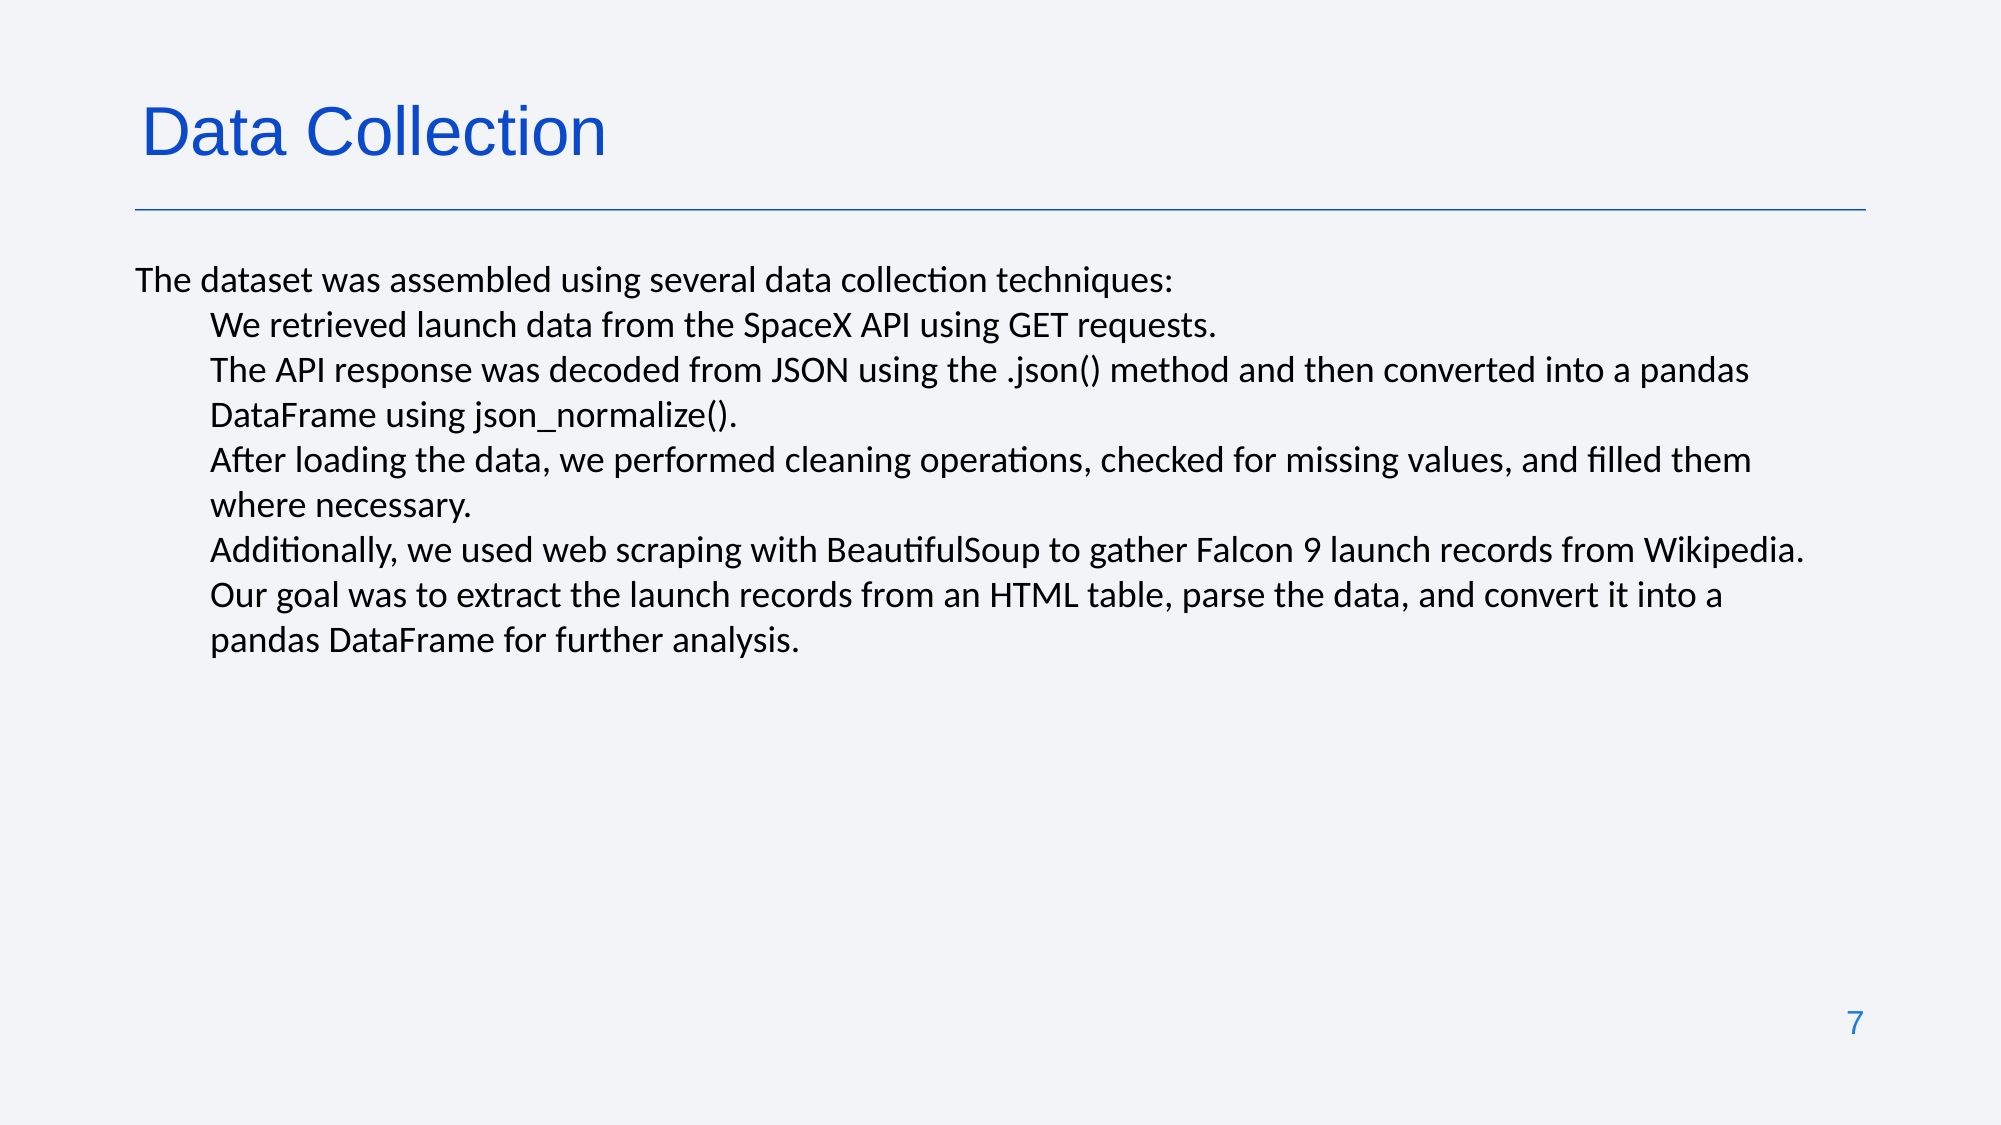

Data Collection
The dataset was assembled using several data collection techniques:
We retrieved launch data from the SpaceX API using GET requests.
The API response was decoded from JSON using the .json() method and then converted into a pandas DataFrame using json_normalize().
After loading the data, we performed cleaning operations, checked for missing values, and filled them where necessary.
Additionally, we used web scraping with BeautifulSoup to gather Falcon 9 launch records from Wikipedia.
Our goal was to extract the launch records from an HTML table, parse the data, and convert it into a pandas DataFrame for further analysis.

7